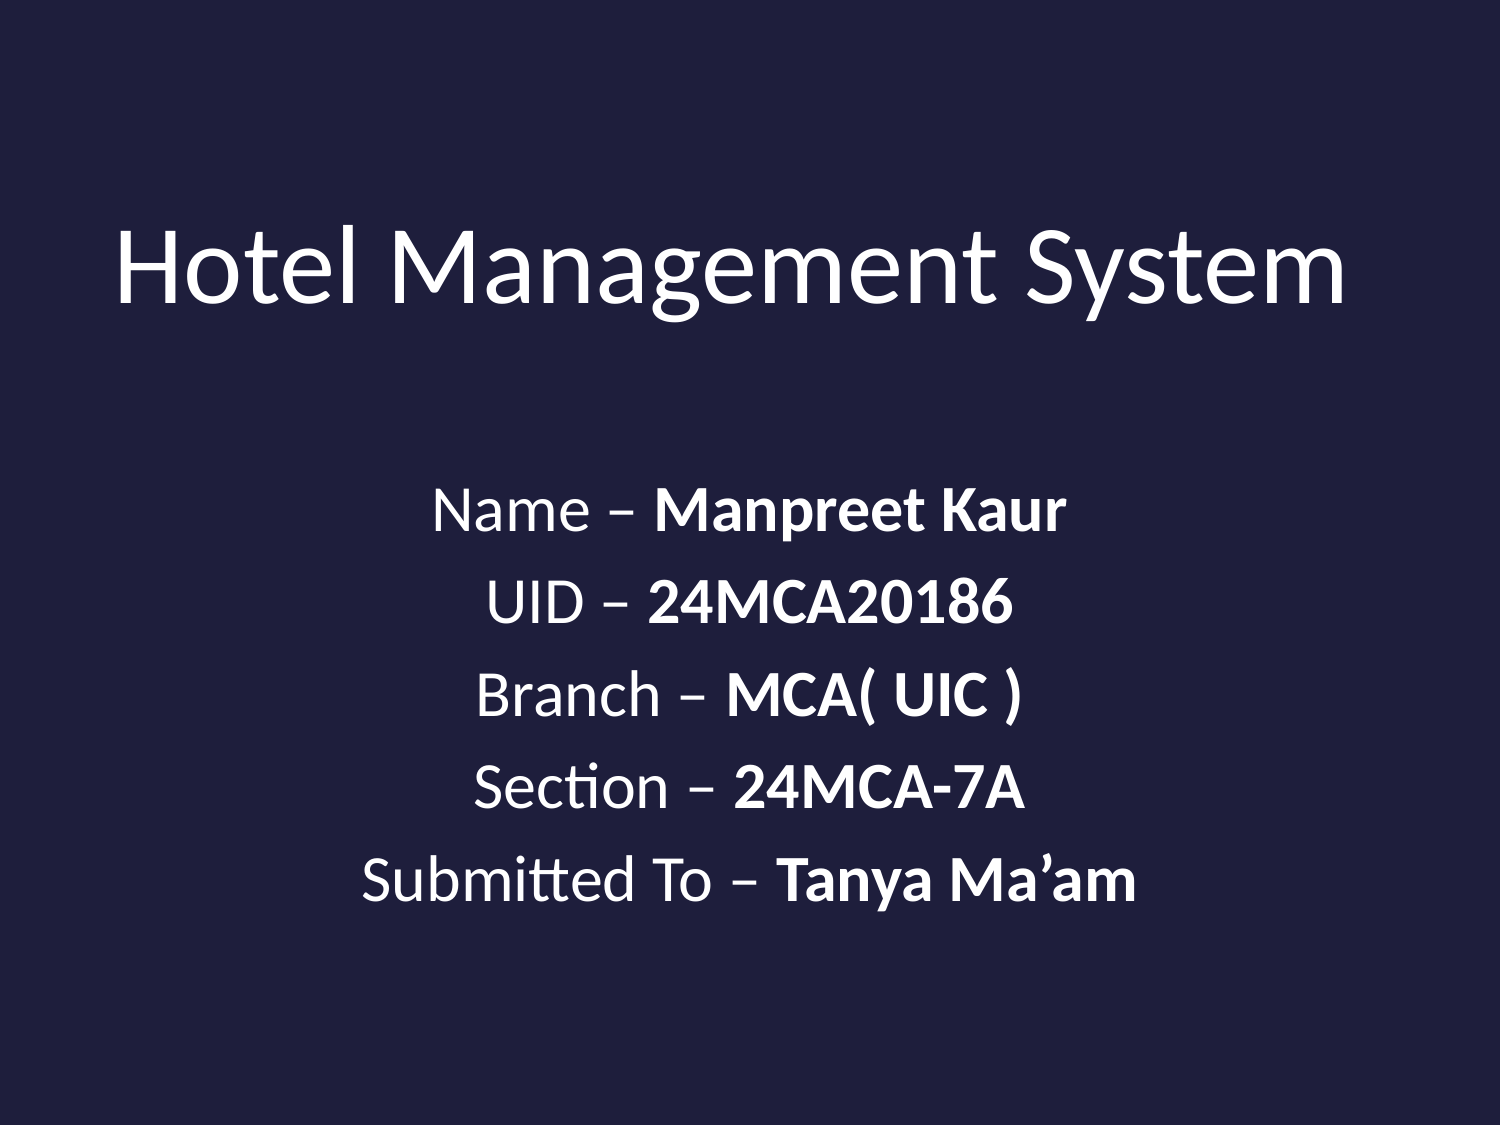

# Hotel Management System
Name – Manpreet Kaur
UID – 24MCA20186
Branch – MCA( UIC )
Section – 24MCA-7A
Submitted To – Tanya Ma’am